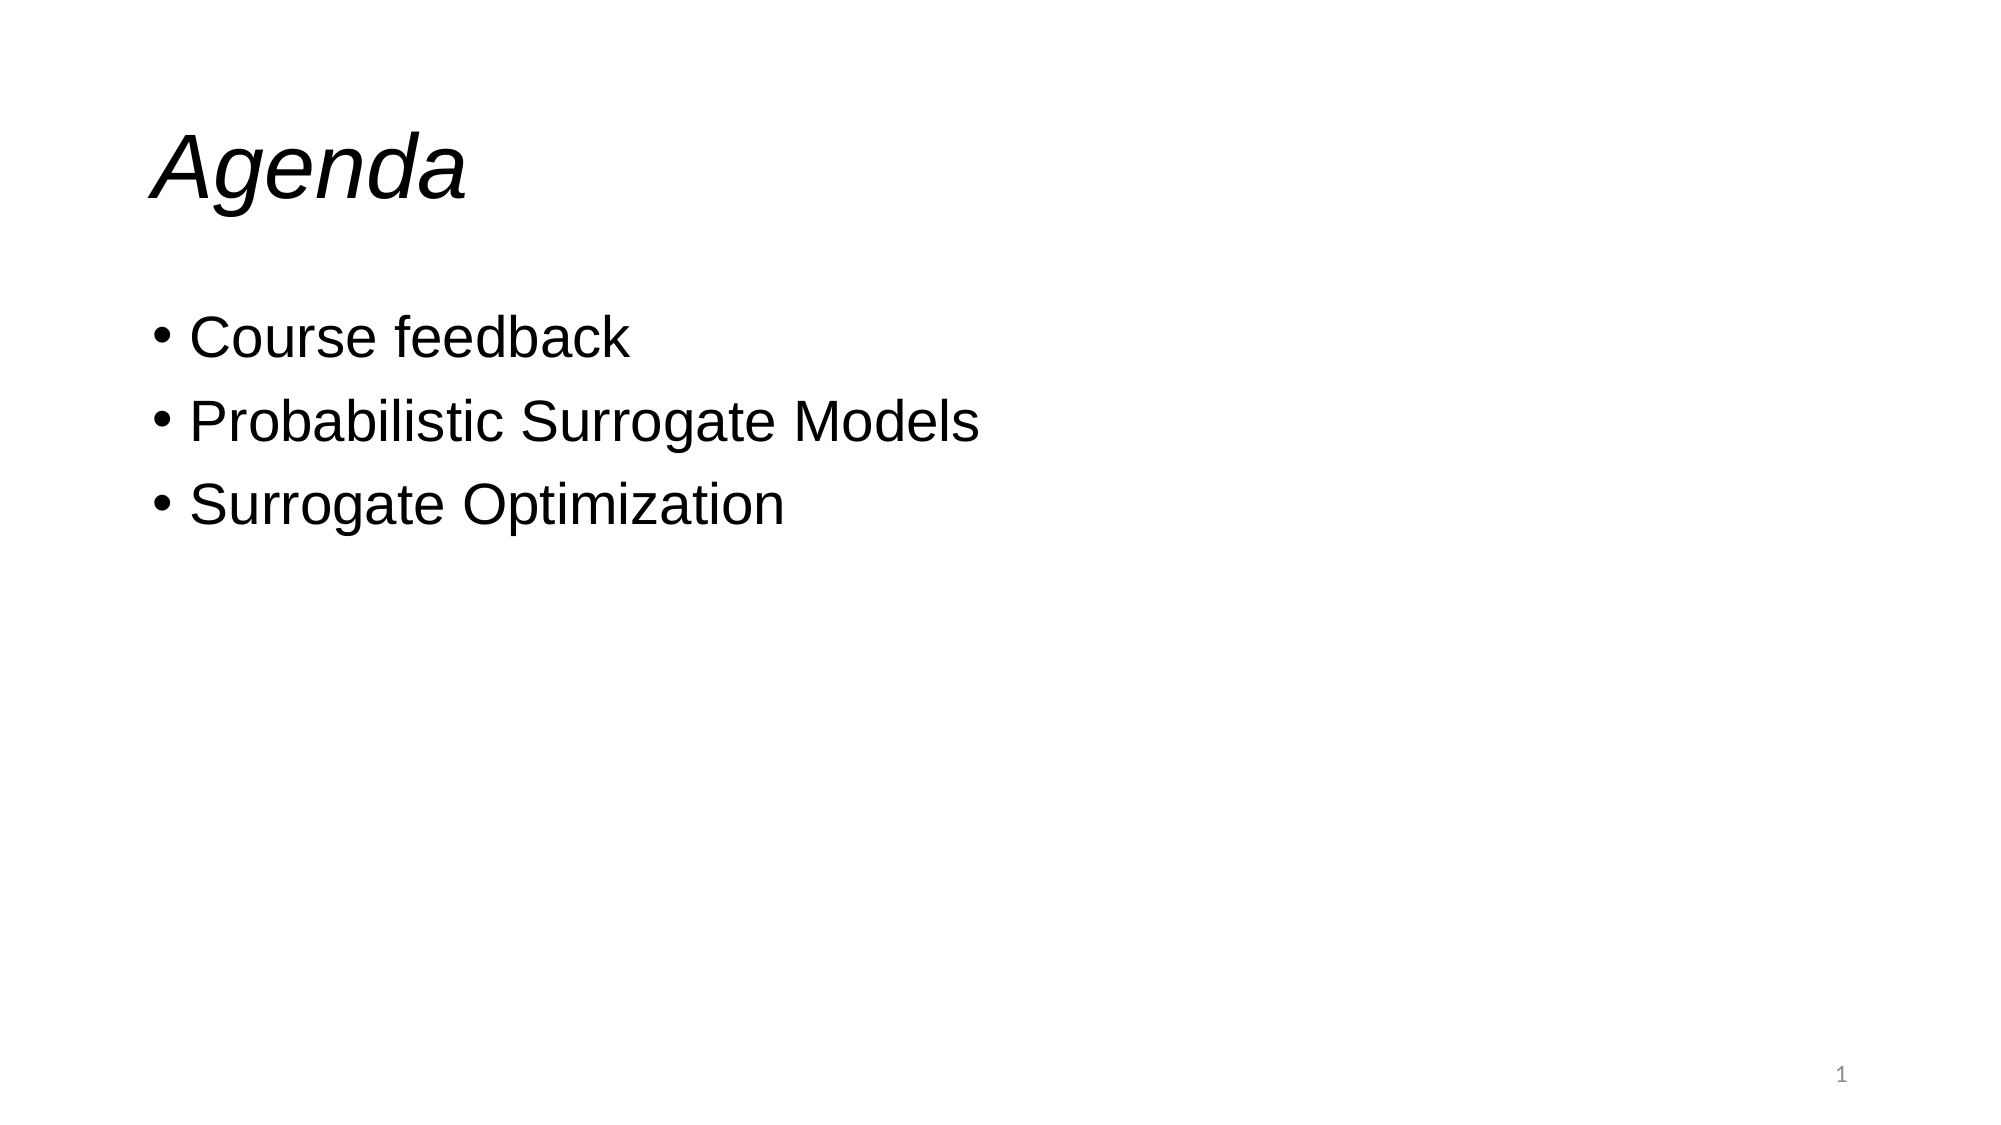

# Agenda
Course feedback
Probabilistic Surrogate Models
Surrogate Optimization

1